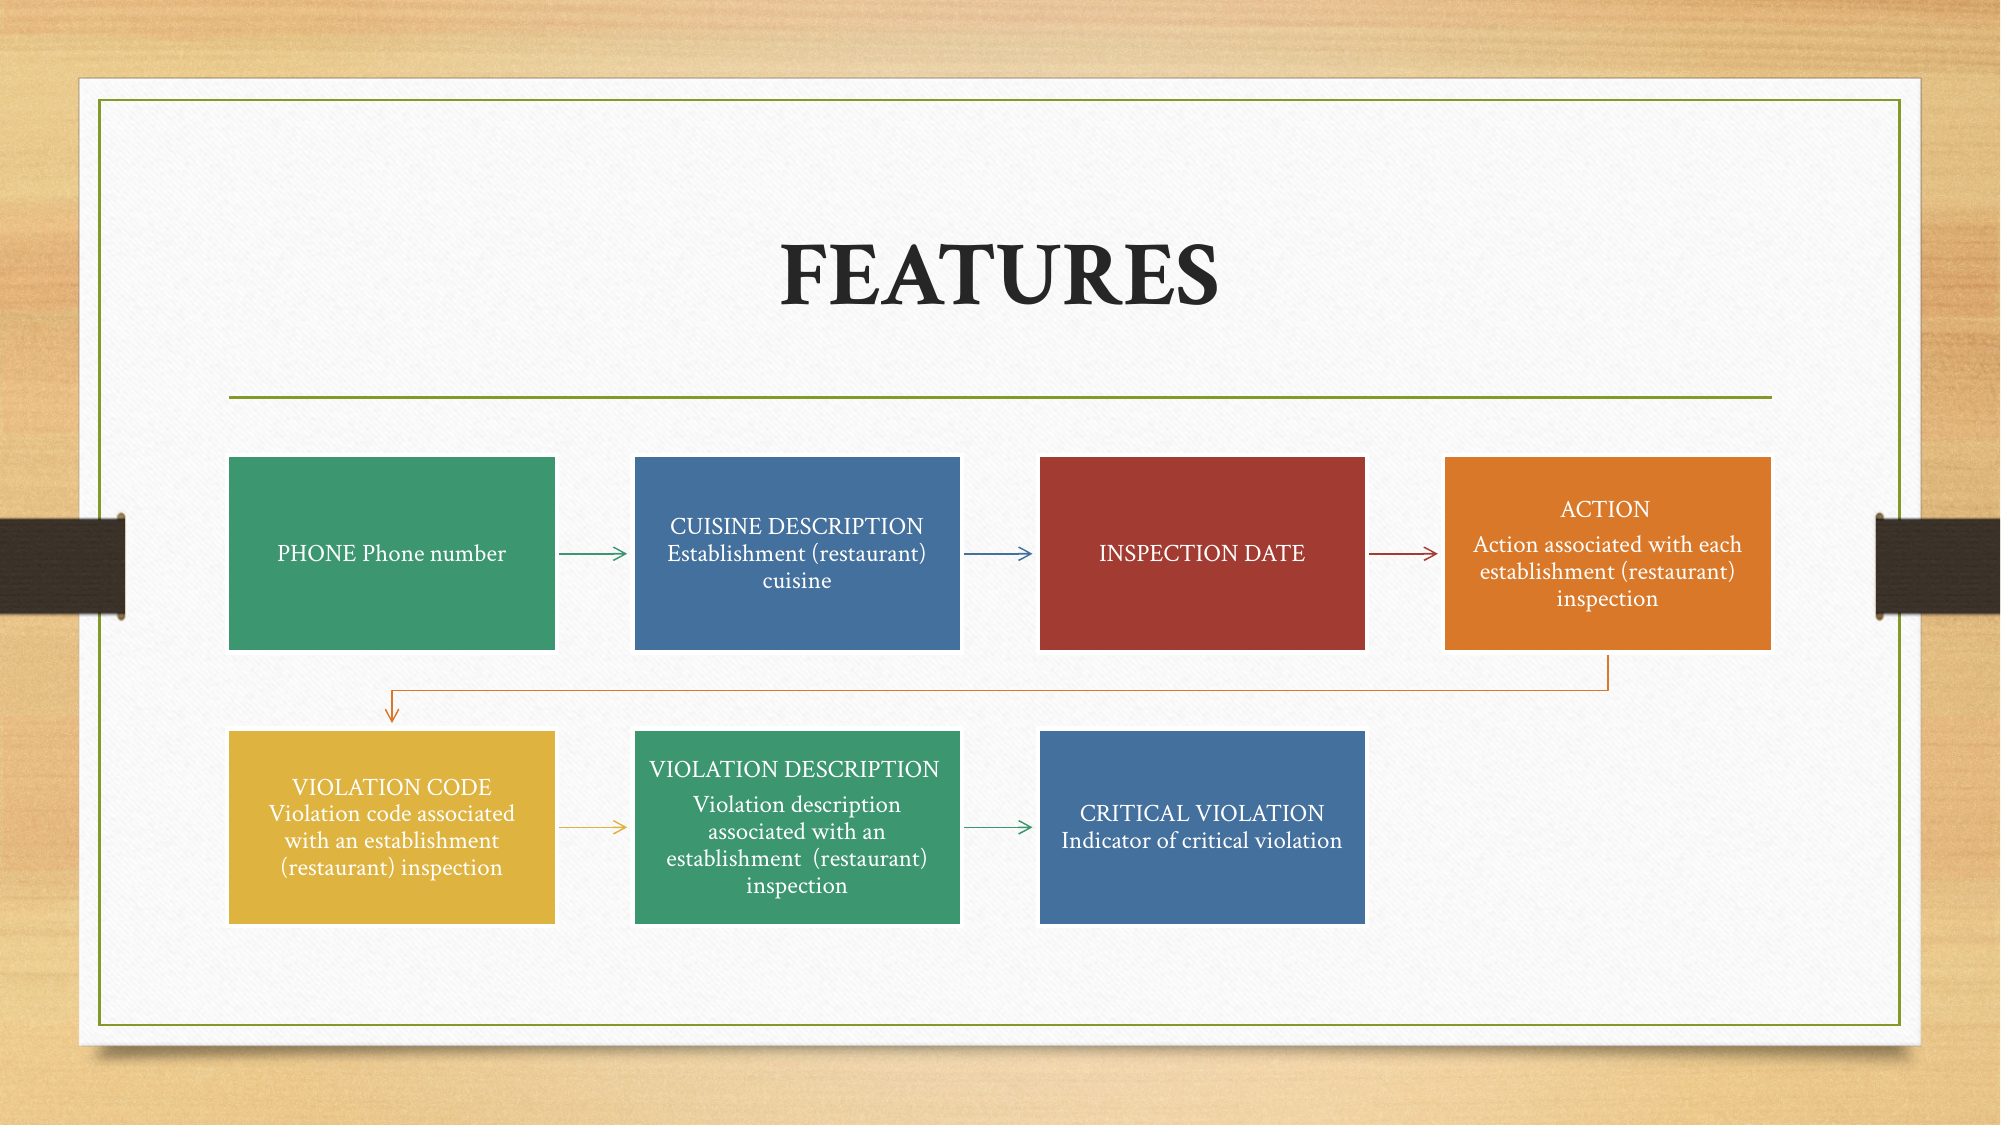

# FEATURES

PHONE Phone number

CUISINE DESCRIPTION Establishment (restaurant) cuisine

INSPECTION DATE

ACTION
Action associated with each establishment (restaurant) inspection

VIOLATION CODE Violation code associated with an establishment (restaurant) inspection

VIOLATION DESCRIPTION
Violation description associated with an establishment  (restaurant) inspection
CRITICAL VIOLATION Indicator of critical violation